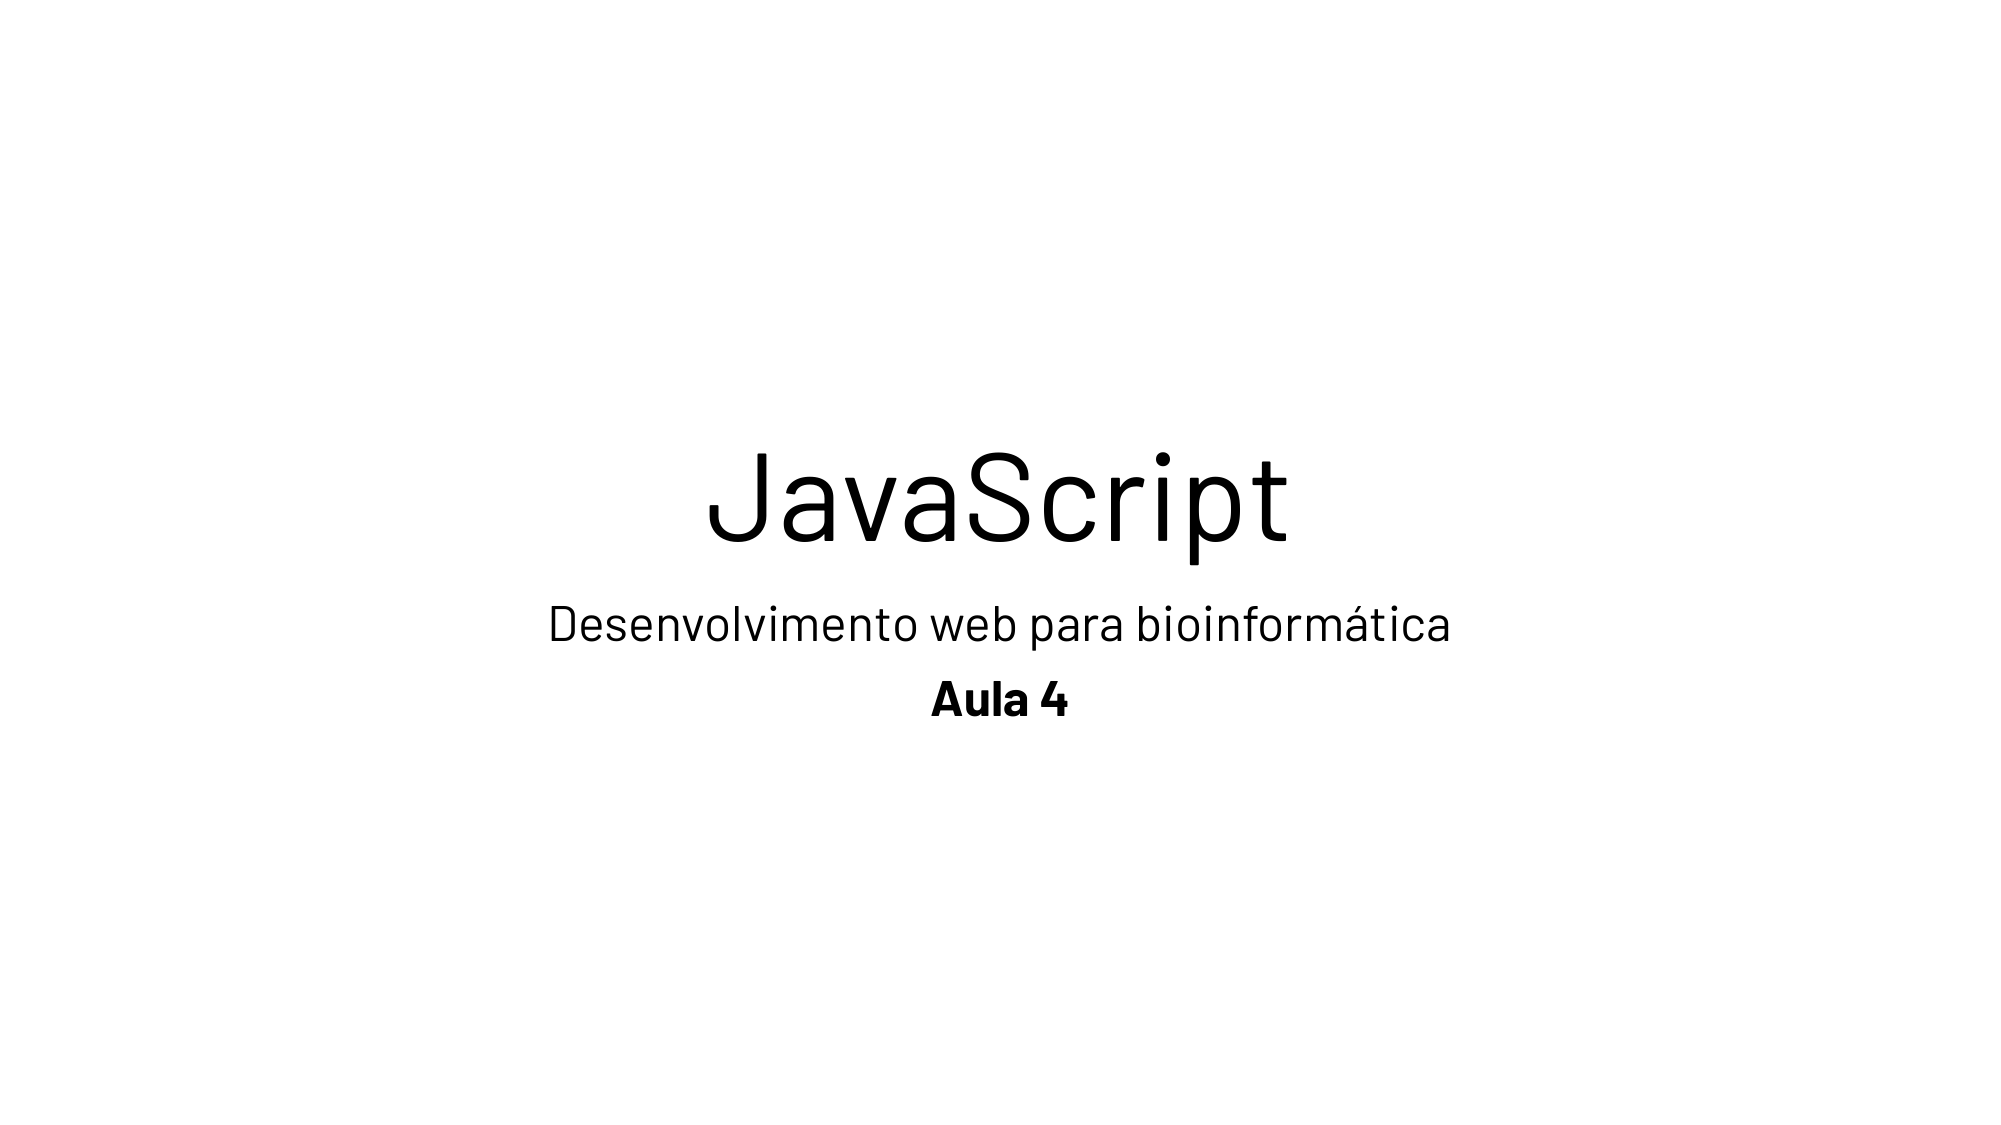

# JavaScript
Desenvolvimento web para bioinformática
Aula 4